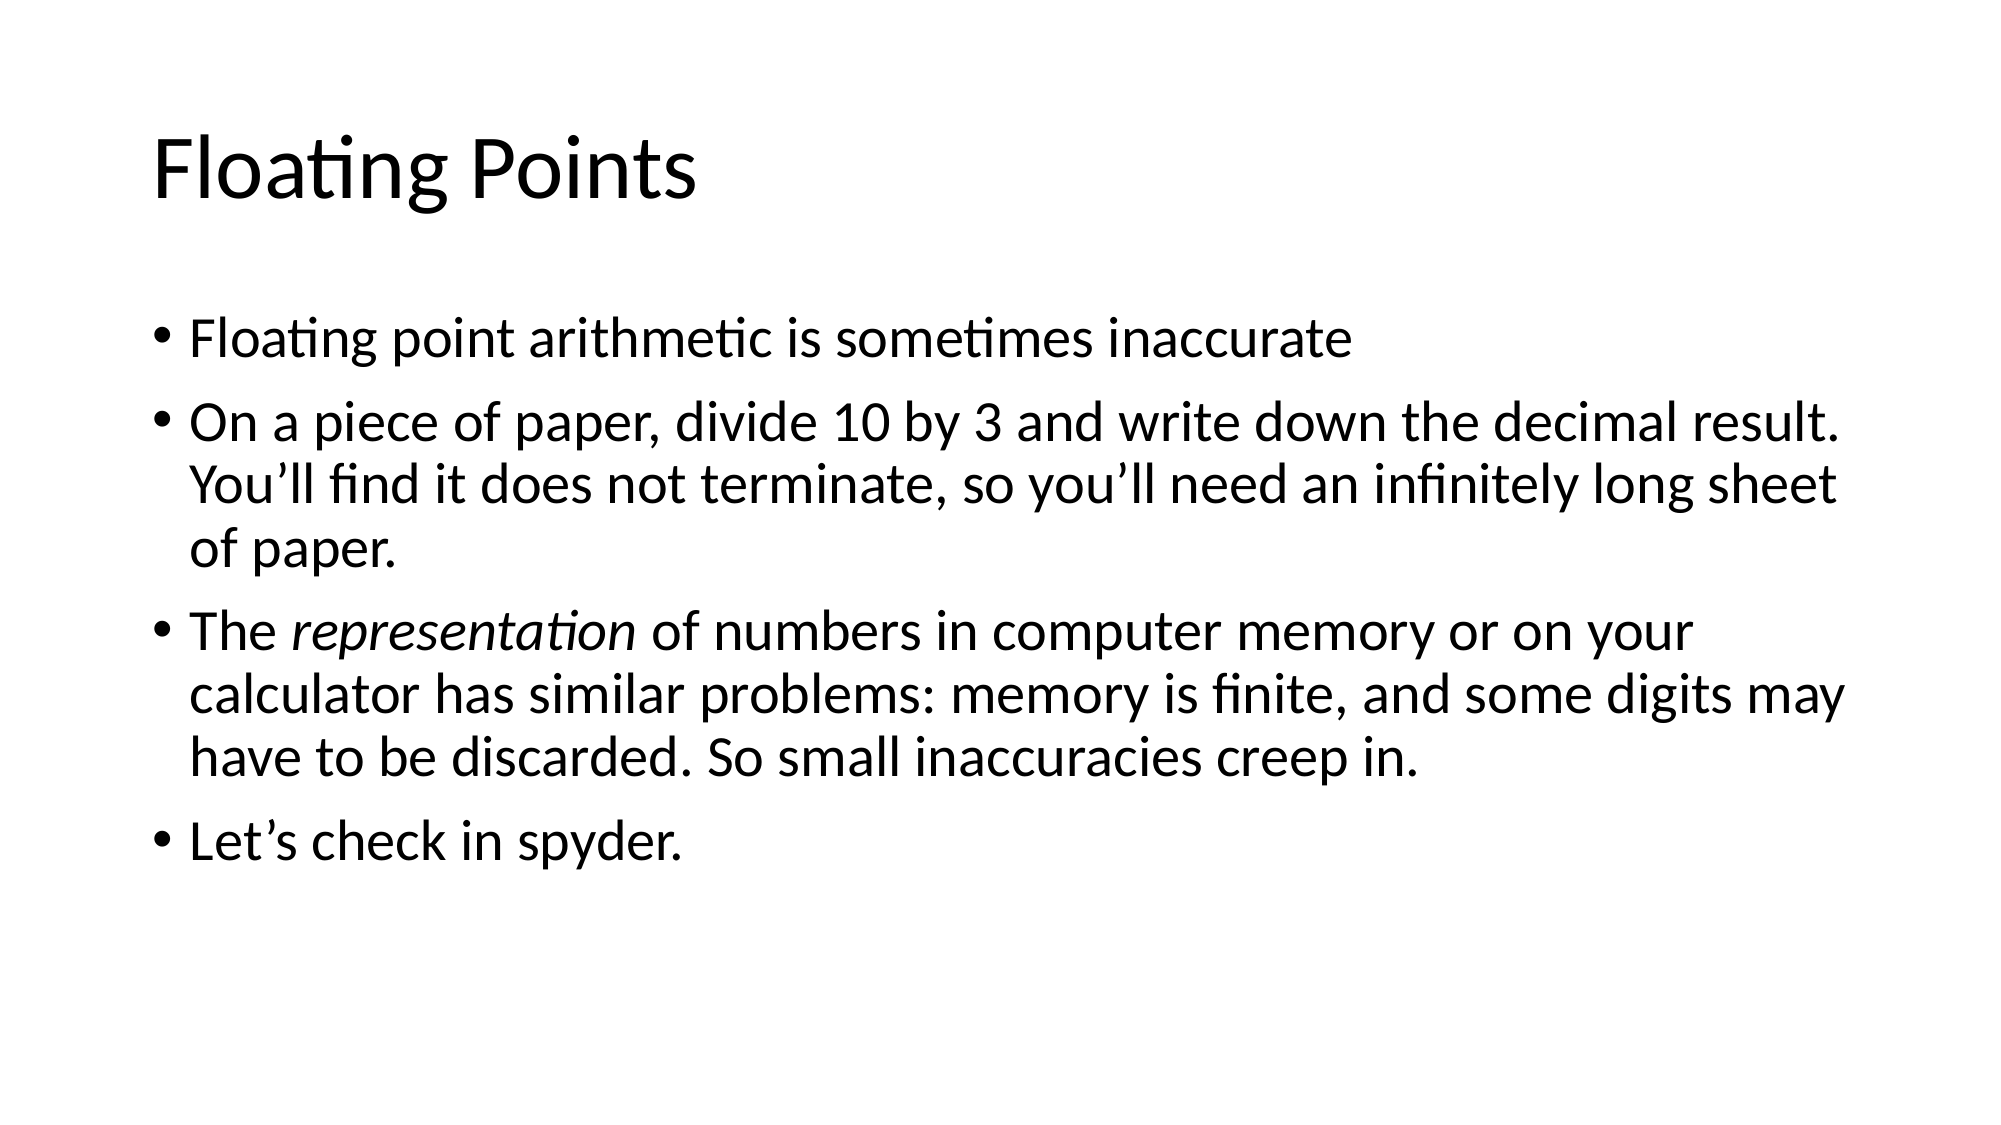

# Floating Points
Floating point arithmetic is sometimes inaccurate
On a piece of paper, divide 10 by 3 and write down the decimal result. You’ll find it does not terminate, so you’ll need an infinitely long sheet of paper.
The representation of numbers in computer memory or on your calculator has similar problems: memory is finite, and some digits may have to be discarded. So small inaccuracies creep in.
Let’s check in spyder.